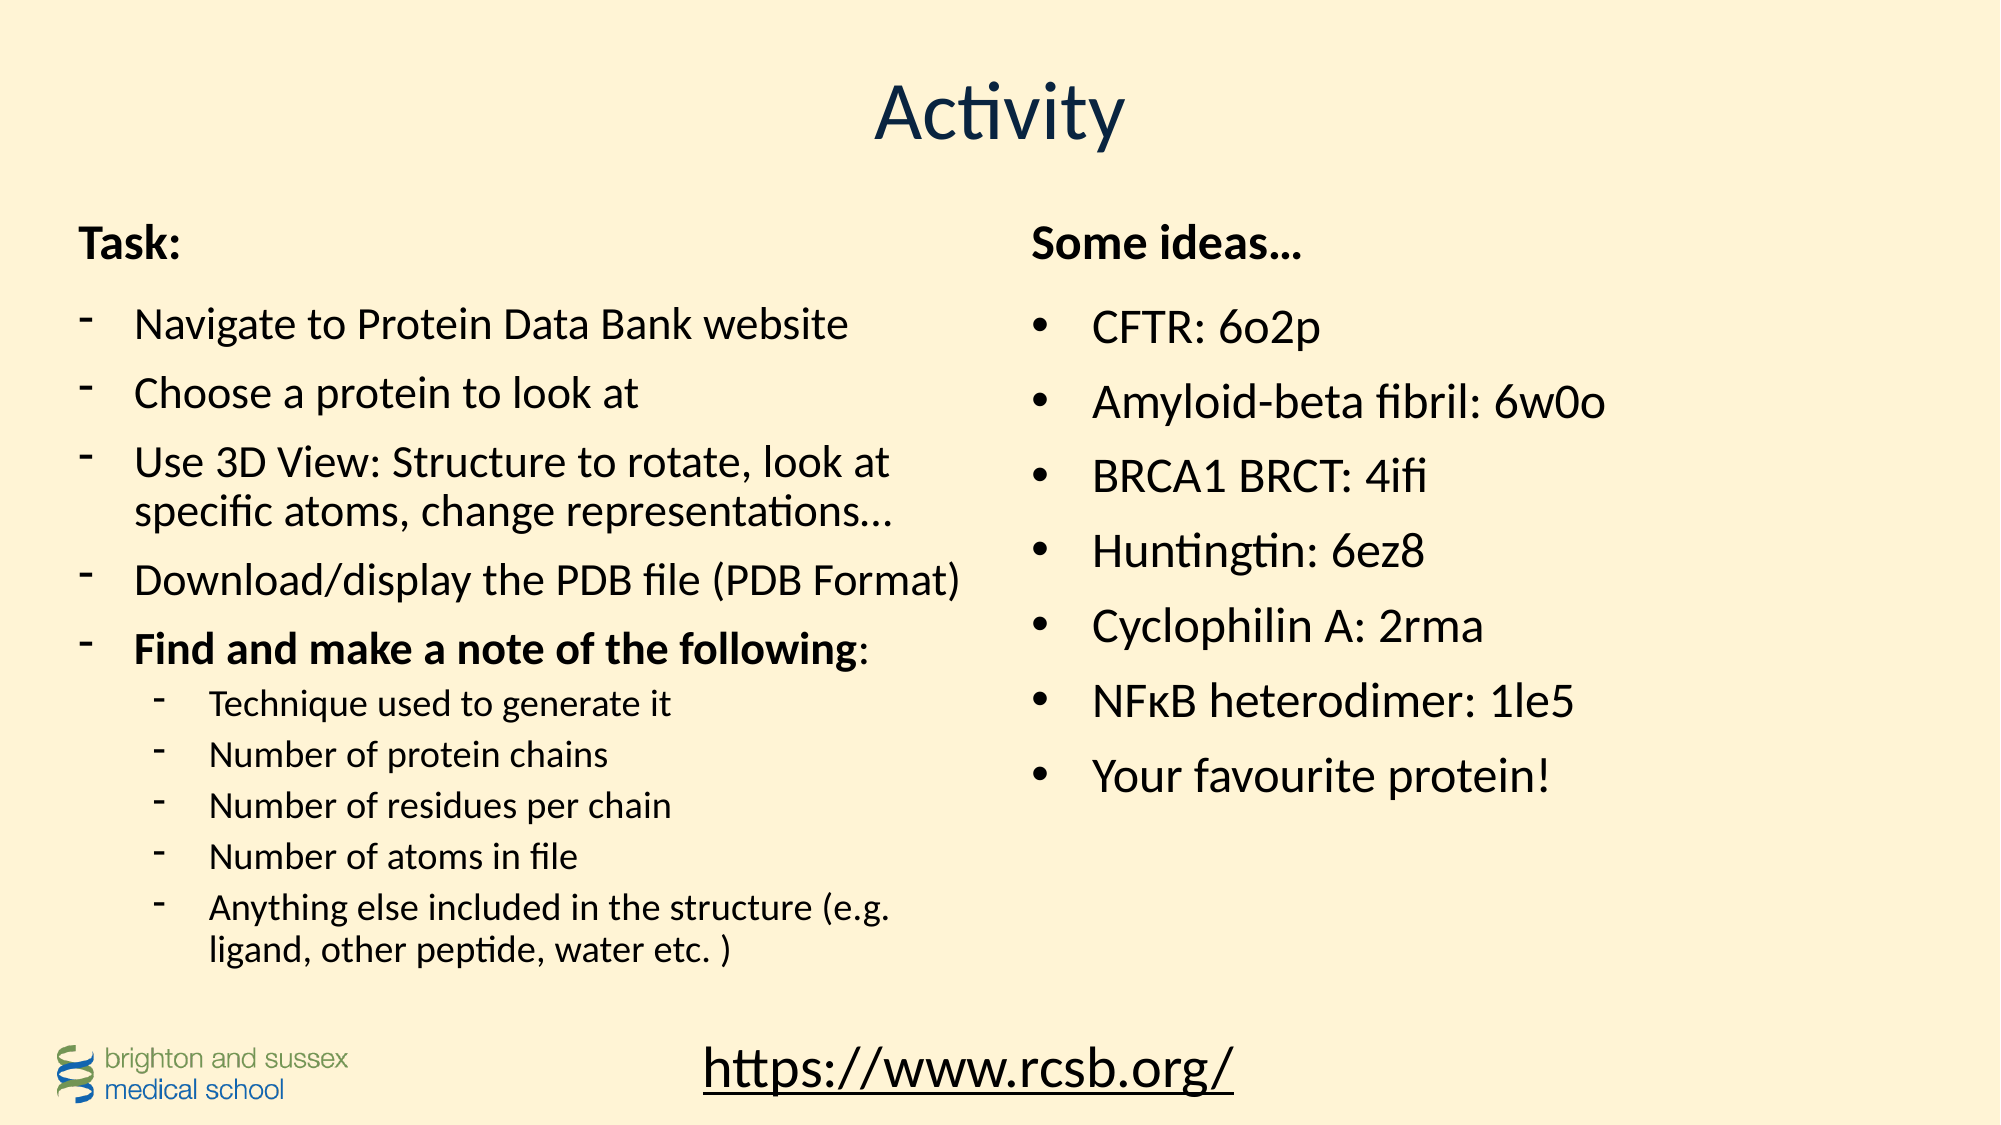

# Activity
Task:
Some ideas…
Navigate to Protein Data Bank website
Choose a protein to look at
Use 3D View: Structure to rotate, look at specific atoms, change representations…
Download/display the PDB file (PDB Format)
Find and make a note of the following:
Technique used to generate it
Number of protein chains
Number of residues per chain
Number of atoms in file
Anything else included in the structure (e.g. ligand, other peptide, water etc. )
CFTR: 6o2p
Amyloid-beta fibril: 6w0o
BRCA1 BRCT: 4ifi
Huntingtin: 6ez8
Cyclophilin A: 2rma
NFκB heterodimer: 1le5
Your favourite protein!

https://www.rcsb.org/